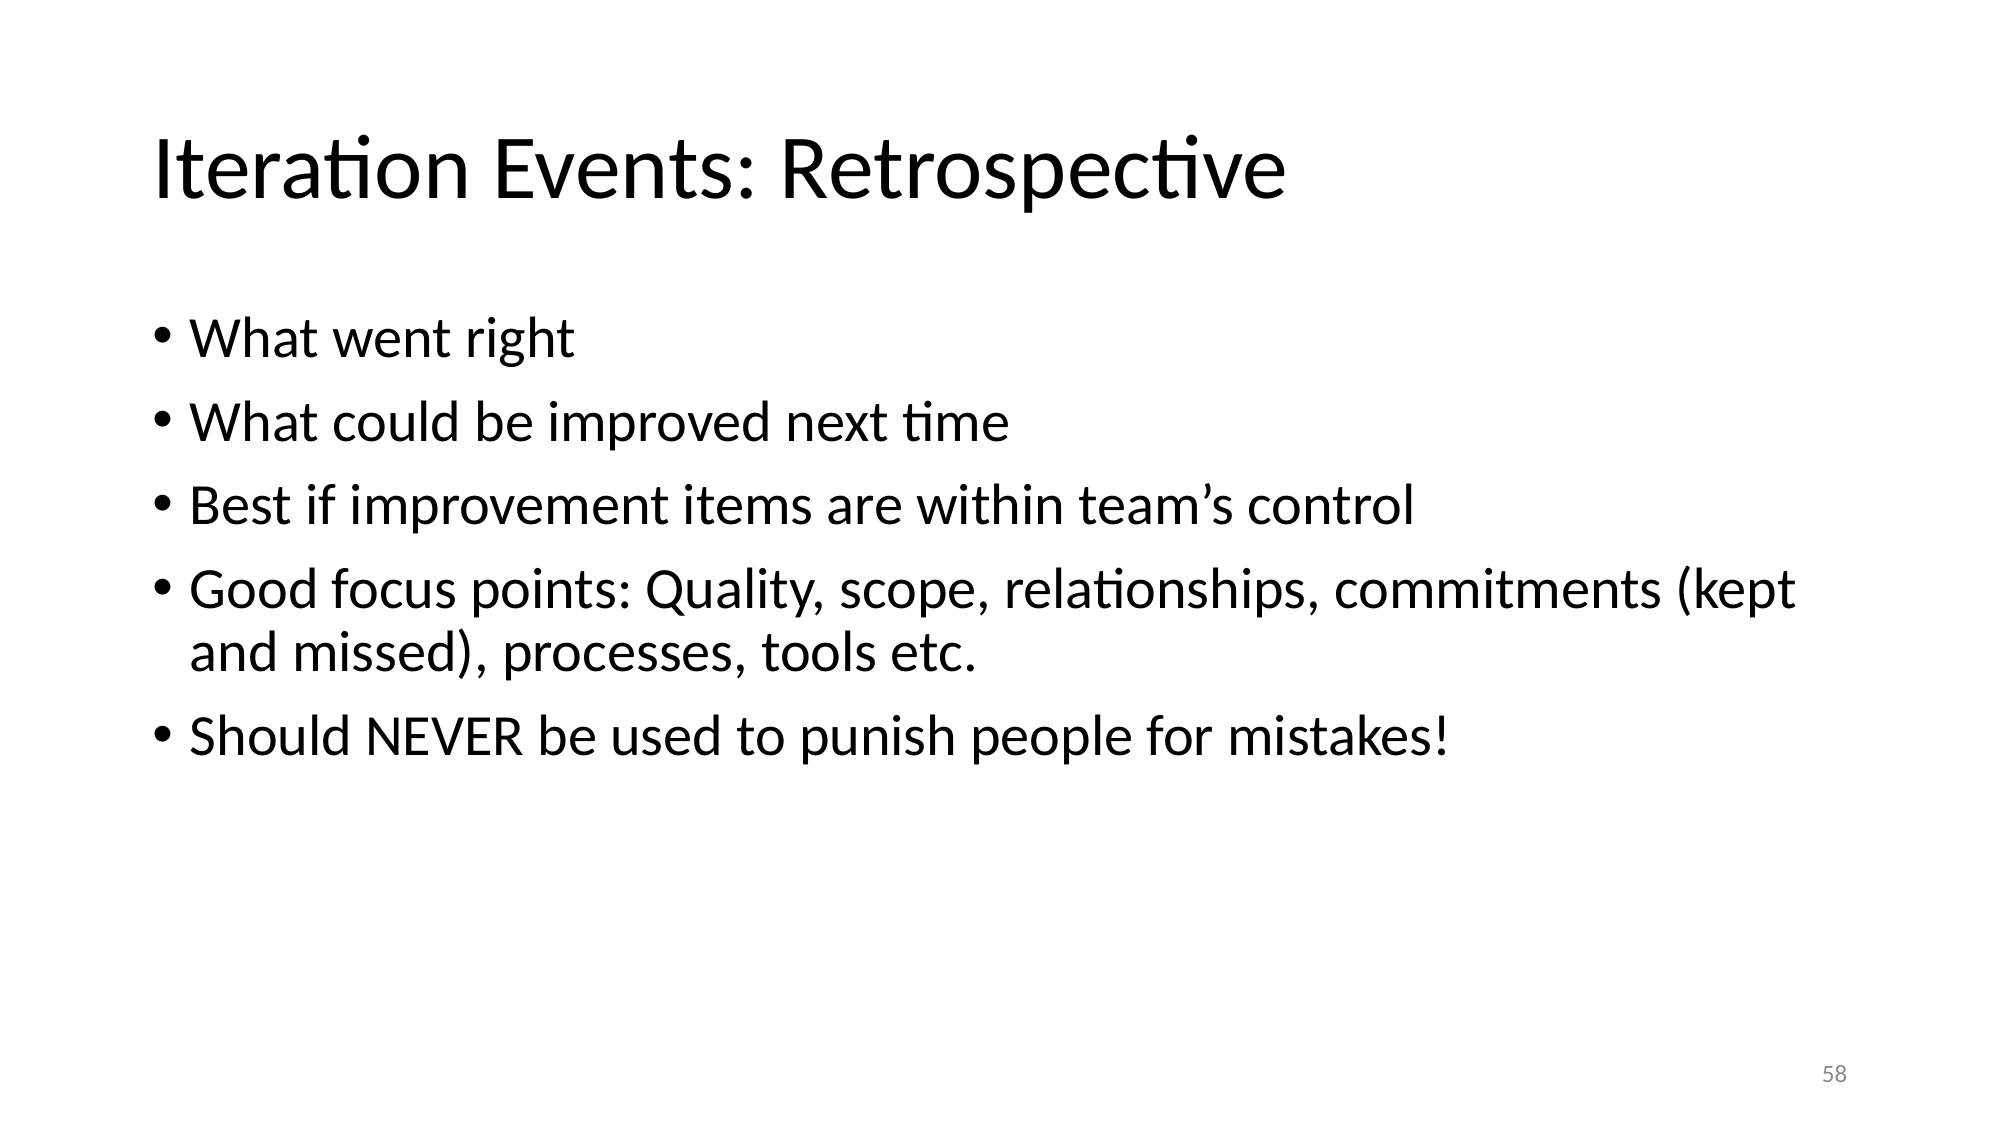

# Iteration Events: Retrospective
What went right
What could be improved next time
Best if improvement items are within team’s control
Good focus points: Quality, scope, relationships, commitments (kept and missed), processes, tools etc.
Should NEVER be used to punish people for mistakes!
58